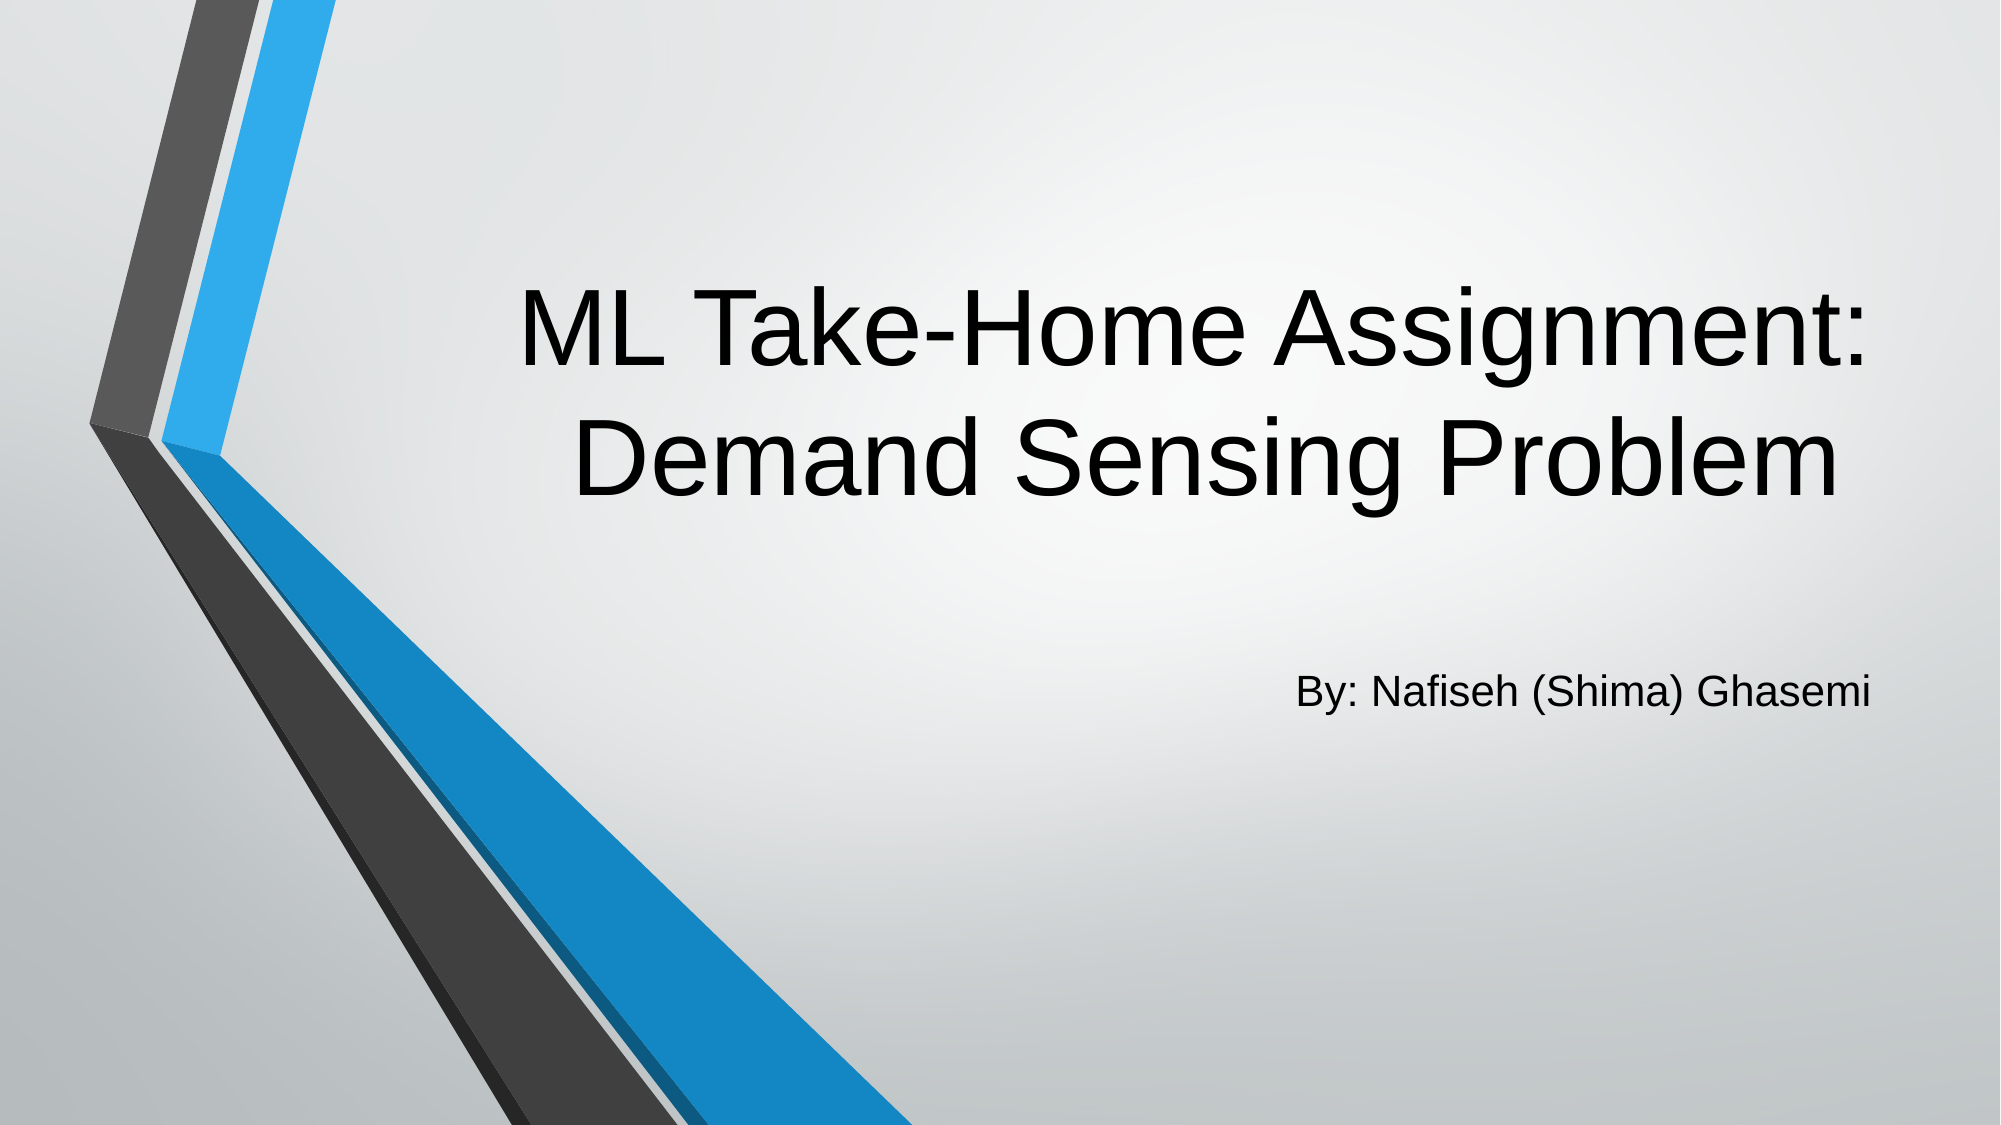

# ML Take-Home Assignment: Demand Sensing Problem
By: Nafiseh (Shima) Ghasemi